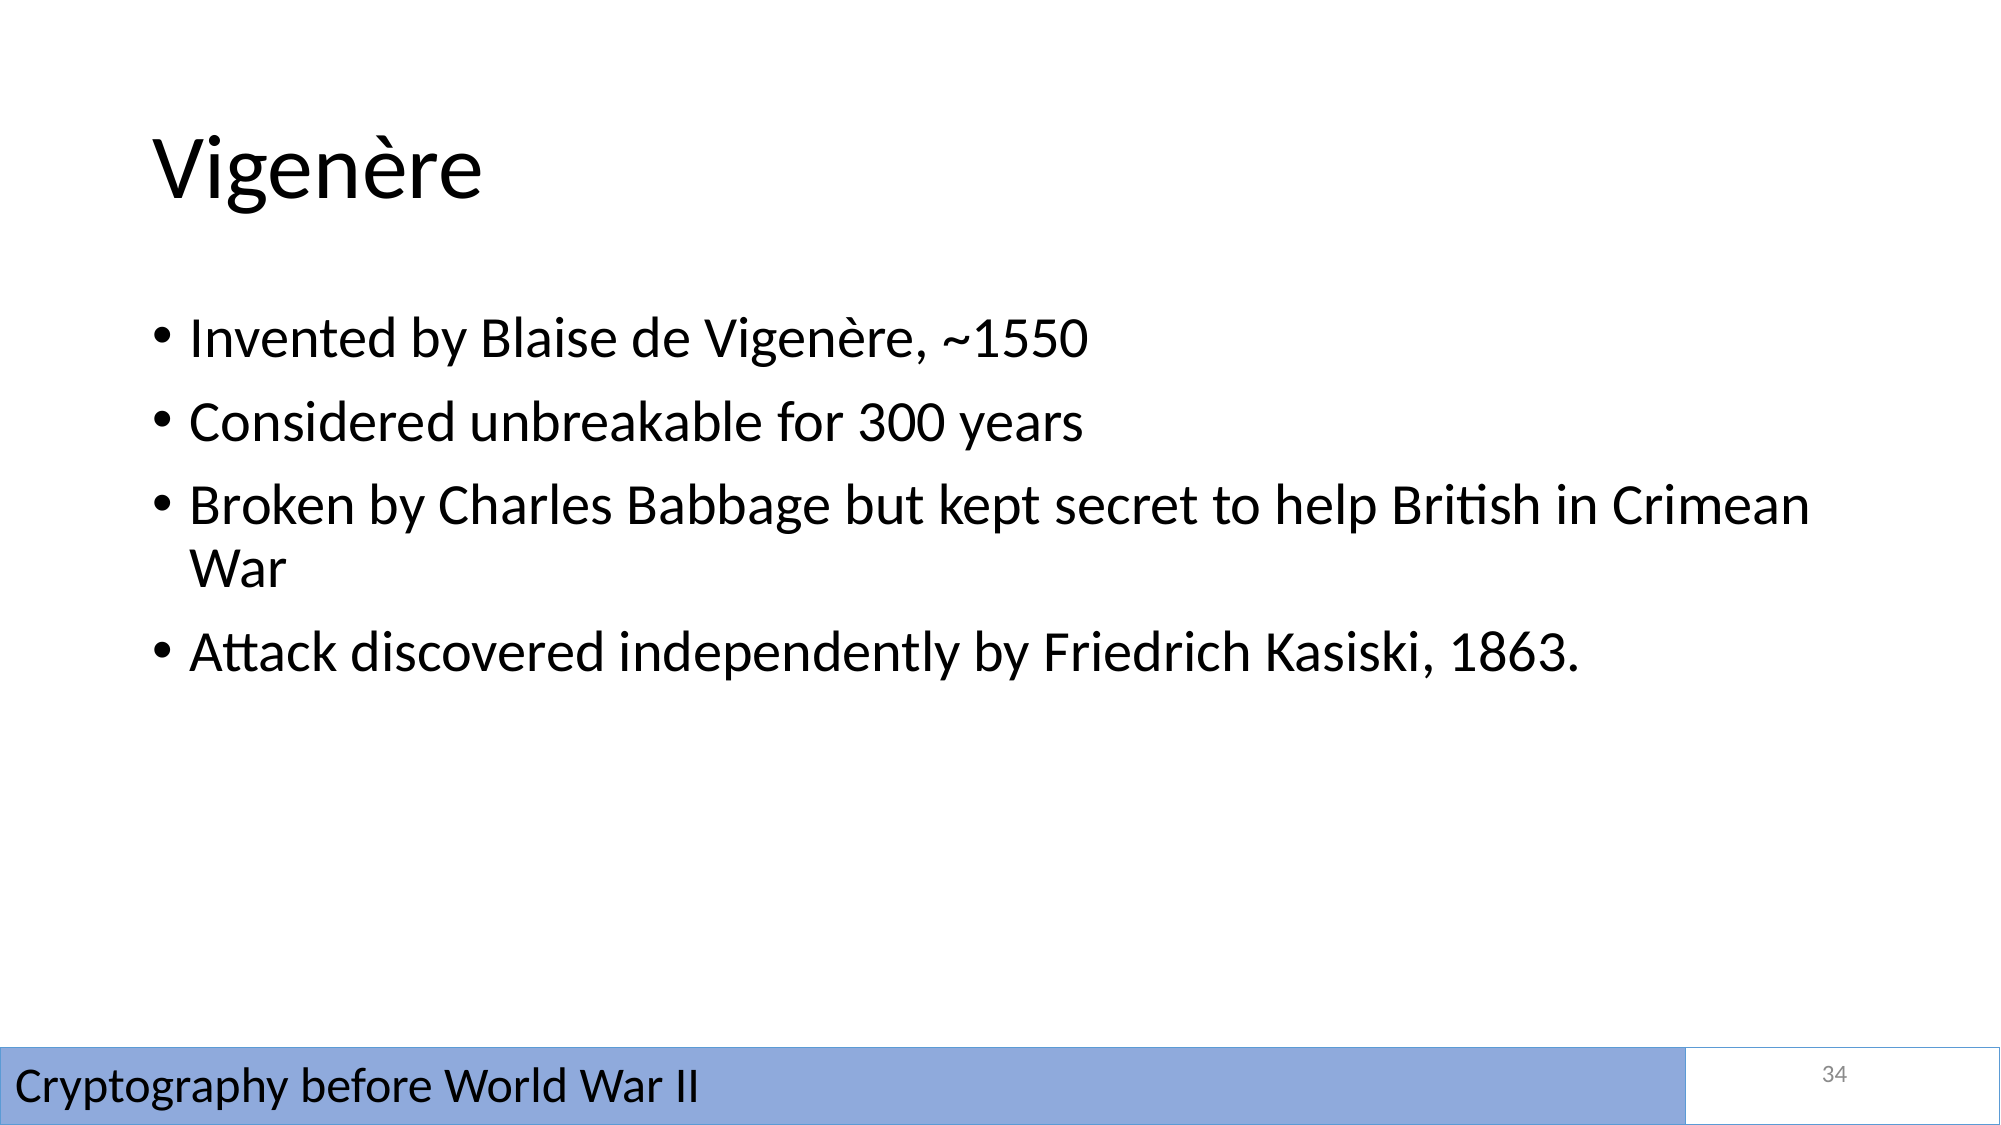

# Vigenère
Invented by Blaise de Vigenère, ~1550
Considered unbreakable for 300 years
Broken by Charles Babbage but kept secret to help British in Crimean War
Attack discovered independently by Friedrich Kasiski, 1863.
34
Cryptography before World War II